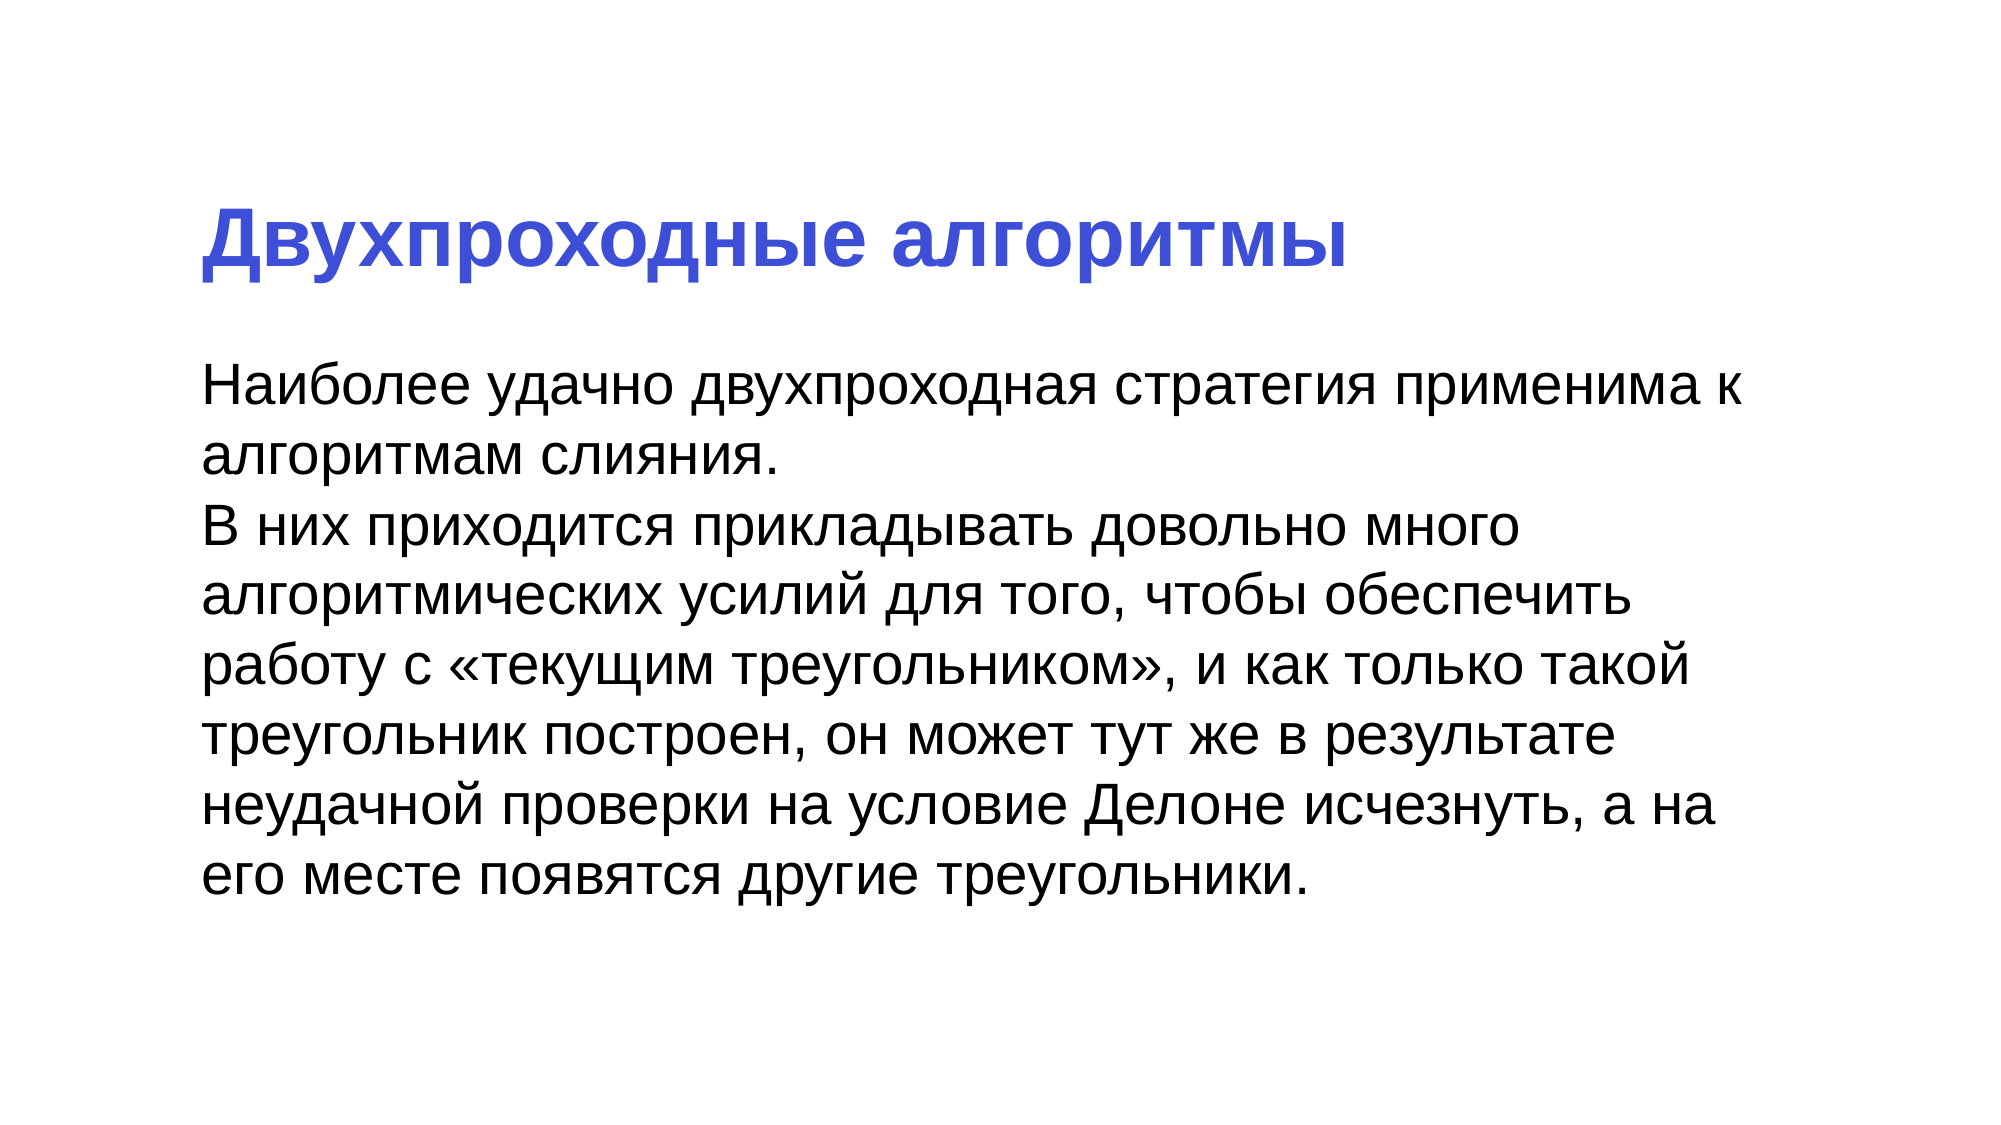

Двухпроходные алгоритмы
Наиболее удачно двухпроходная стратегия применима к алгоритмам слияния.
В них приходится прикладывать довольно много алгоритмических усилий для того, чтобы обеспечить работу с «текущим треугольником», и как только такой треугольник построен, он может тут же в результате неудачной проверки на условие Делоне исчезнуть, а на его месте появятся другие треугольники.